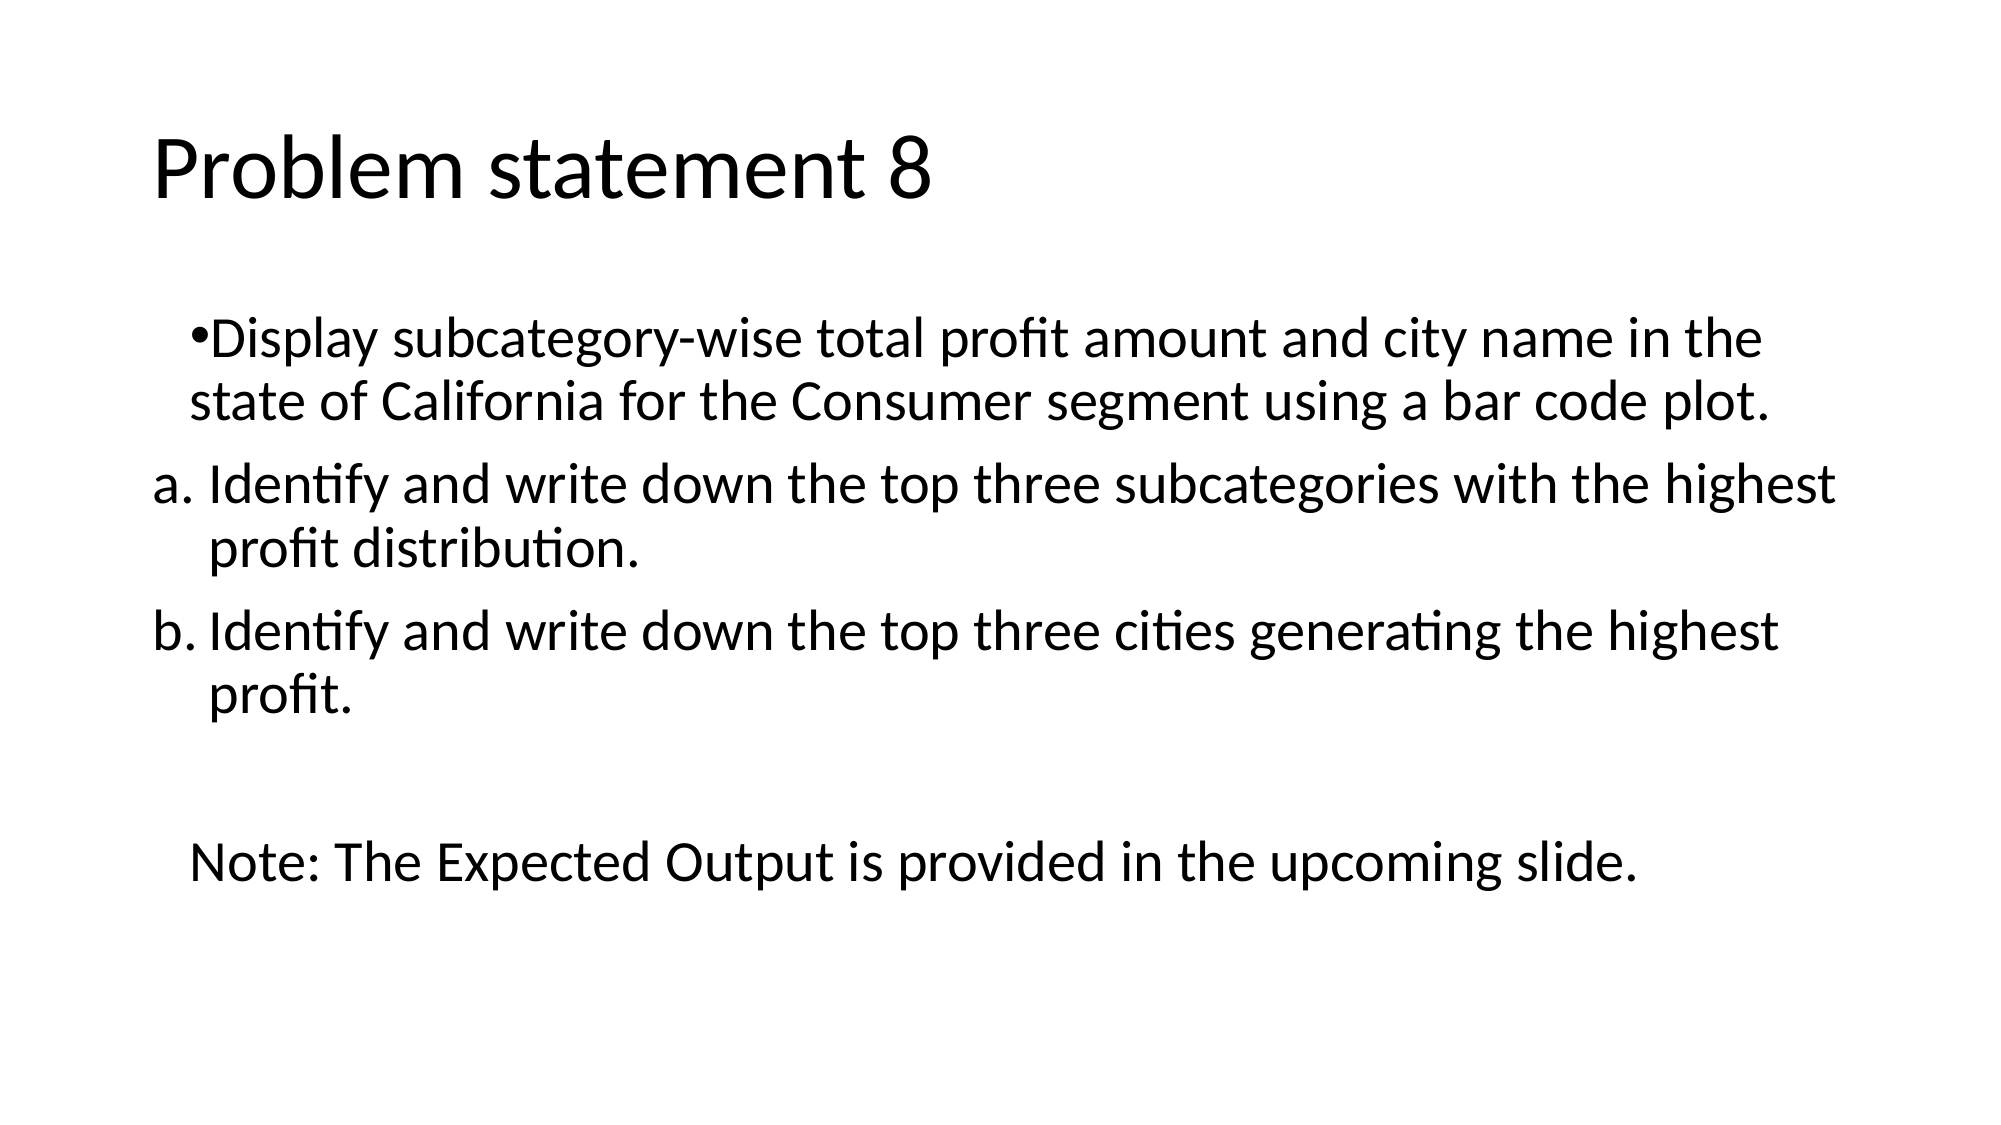

# Problem statement 8
Display subcategory-wise total profit amount and city name in the state of California for the Consumer segment using a bar code plot.
Identify and write down the top three subcategories with the highest profit distribution.
Identify and write down the top three cities generating the highest profit.

Note: The Expected Output is provided in the upcoming slide.